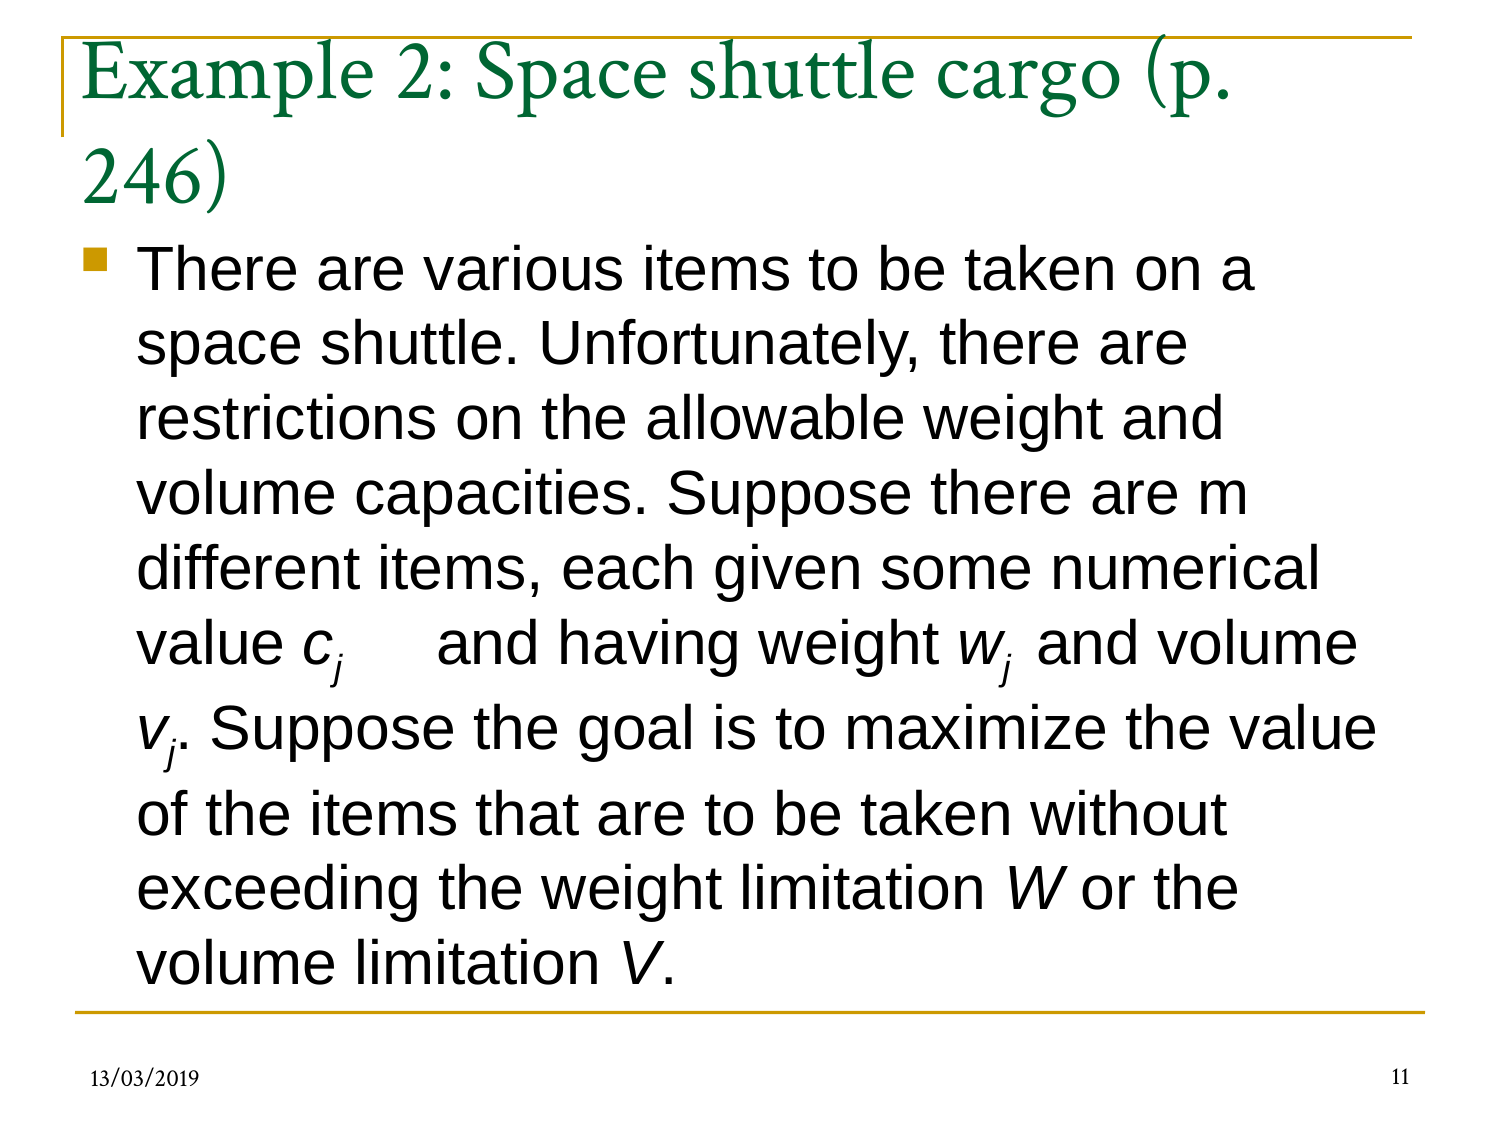

# Example 2: Space shuttle cargo (p. 246)
There are various items to be taken on a space shuttle. Unfortunately, there are restrictions on the allowable weight and volume capacities. Suppose there are m different items, each given some numerical value cj	and having weight wj	and volume vj. Suppose the goal is to maximize the value of the items that are to be taken without exceeding the weight limitation W or the volume limitation V.

13/03/2019
11